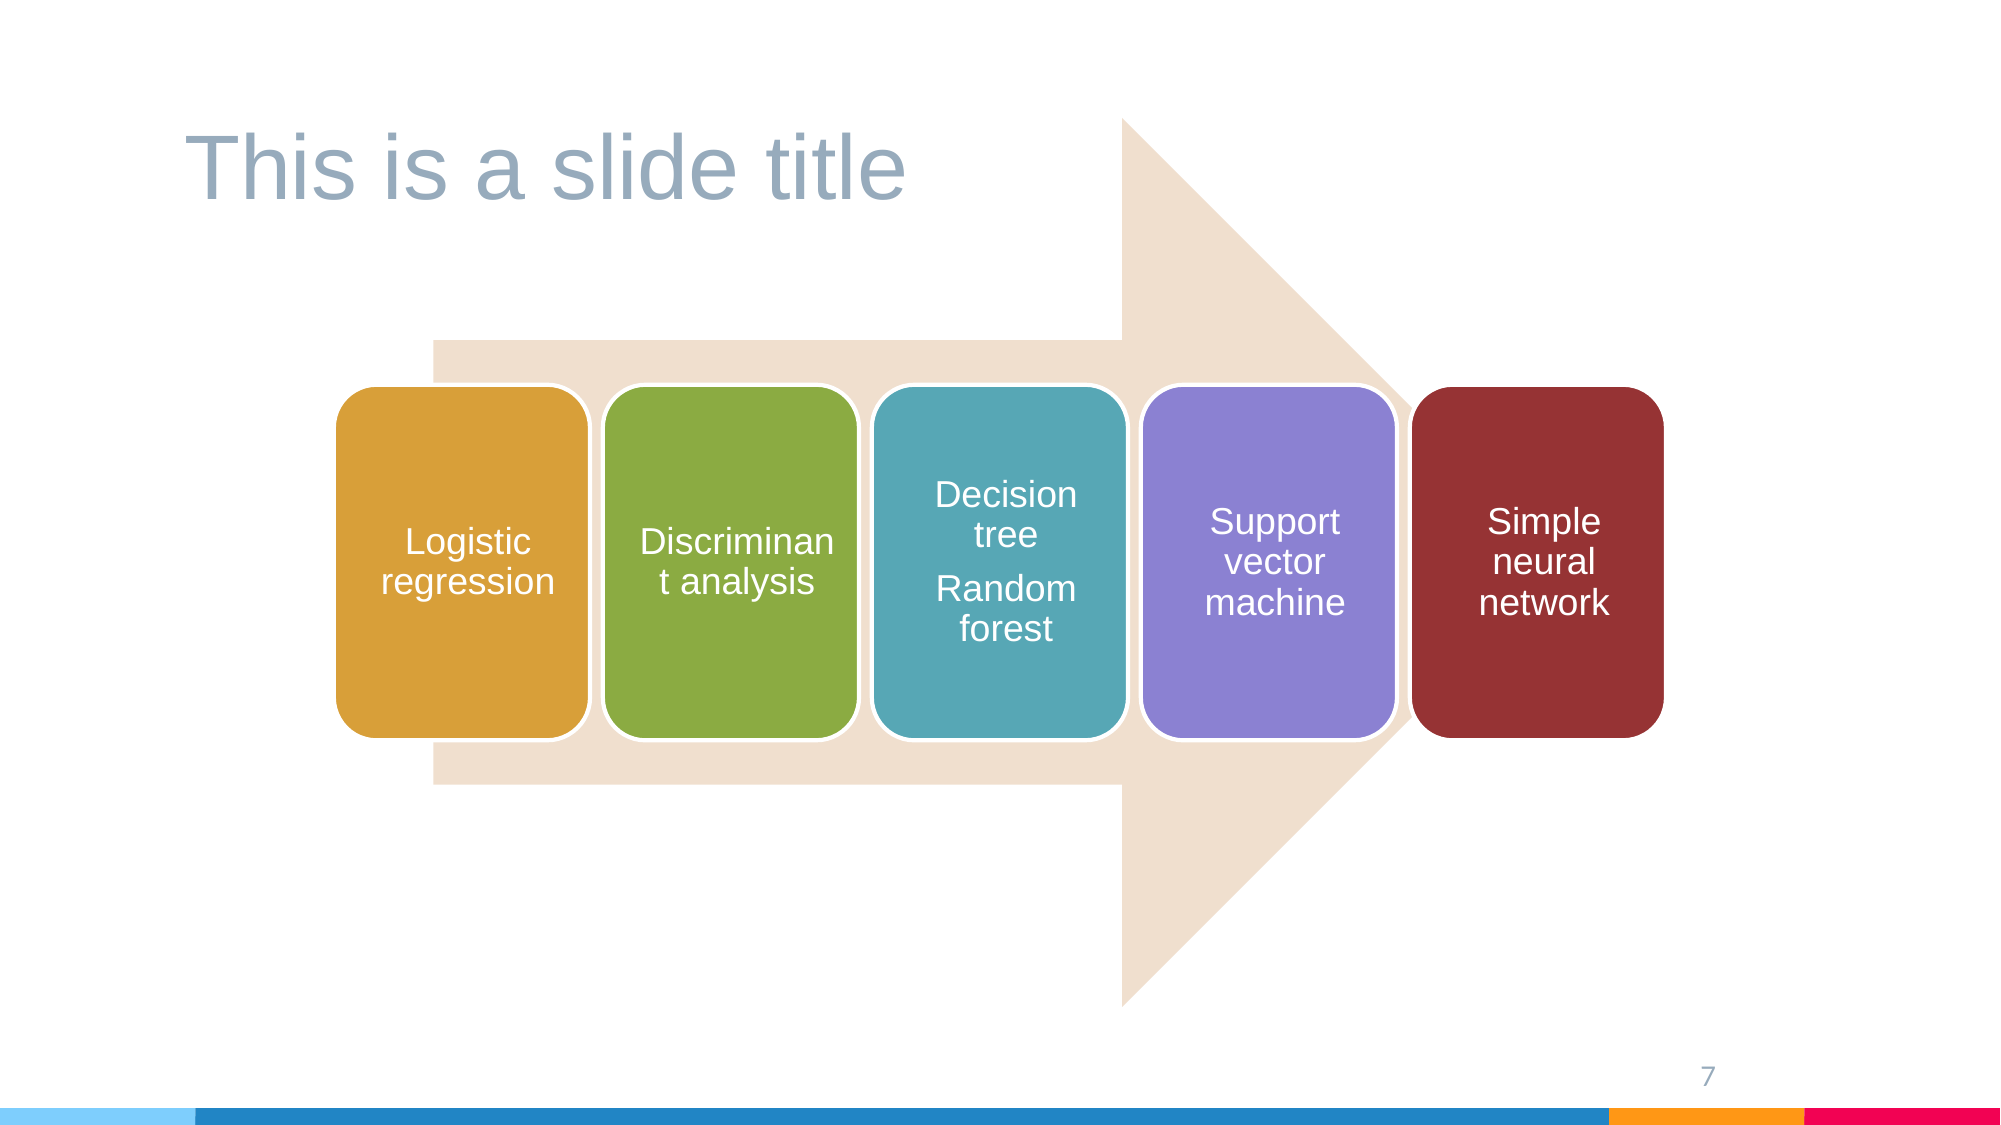

# This is a slide title
Logistic regression
Discriminant analysis
Decision tree
Random forest
Support vector machine
Simple neural network

7